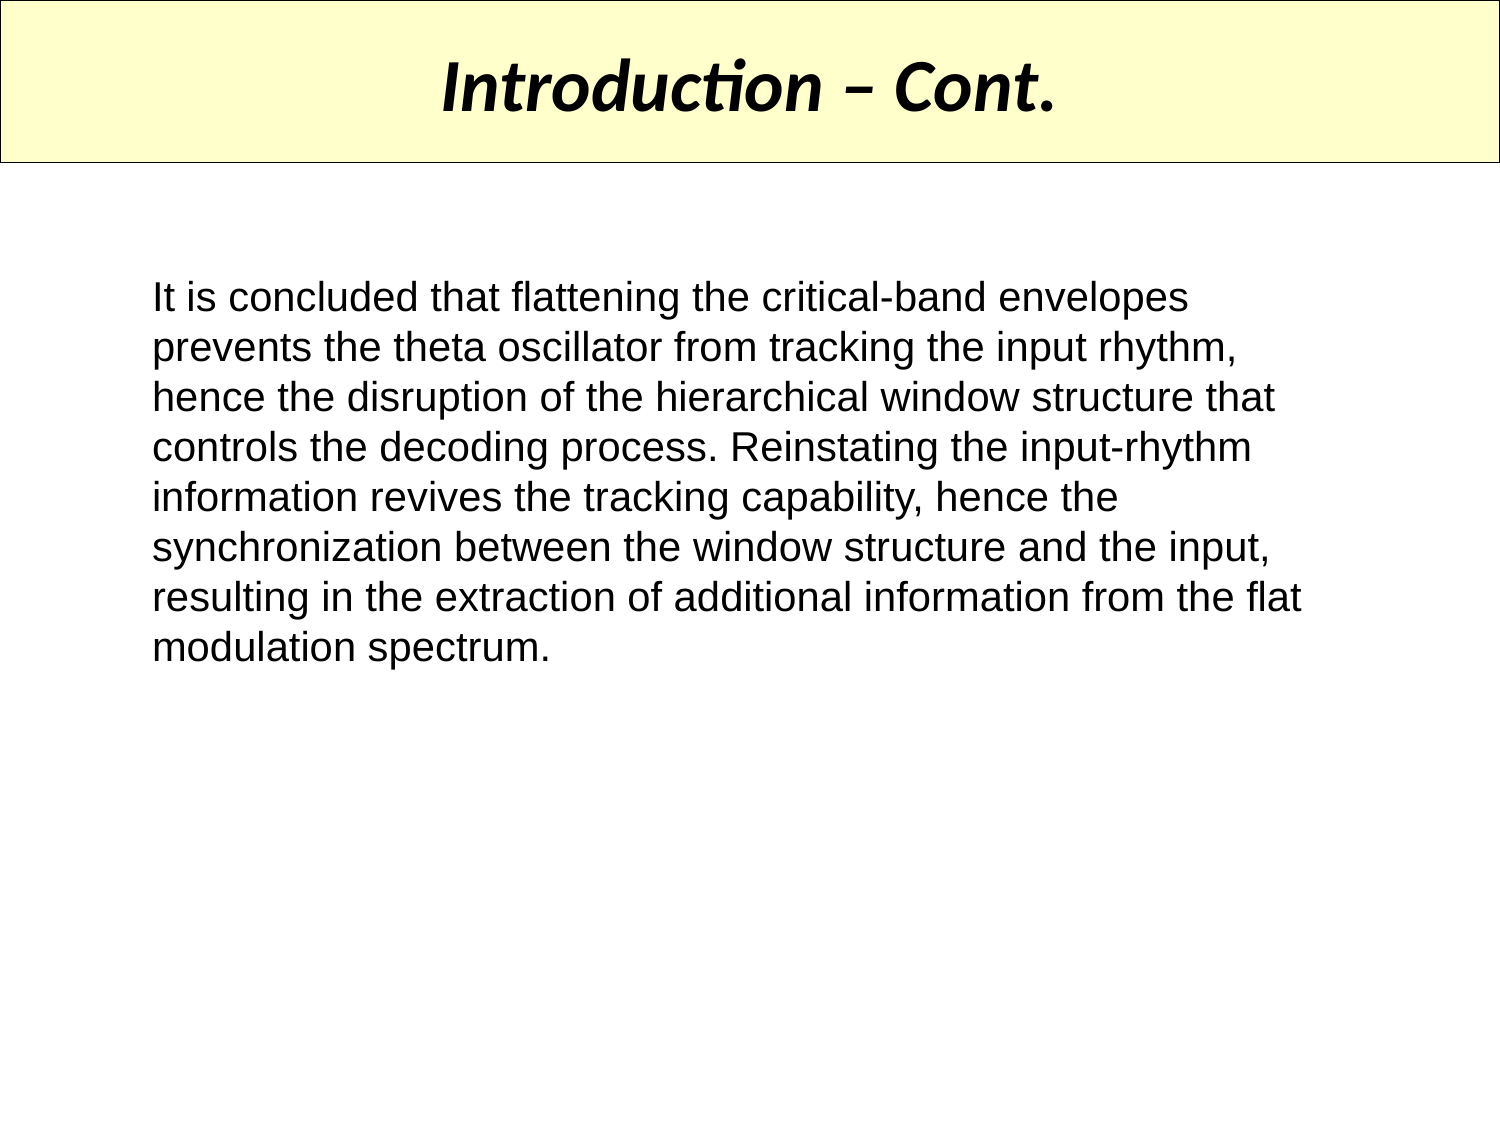

Introduction – Cont.
It is concluded that flattening the critical-band envelopes prevents the theta oscillator from tracking the input rhythm, hence the disruption of the hierarchical window structure that controls the decoding process. Reinstating the input-rhythm information revives the tracking capability, hence the synchronization between the window structure and the input, resulting in the extraction of additional information from the flat modulation spectrum.